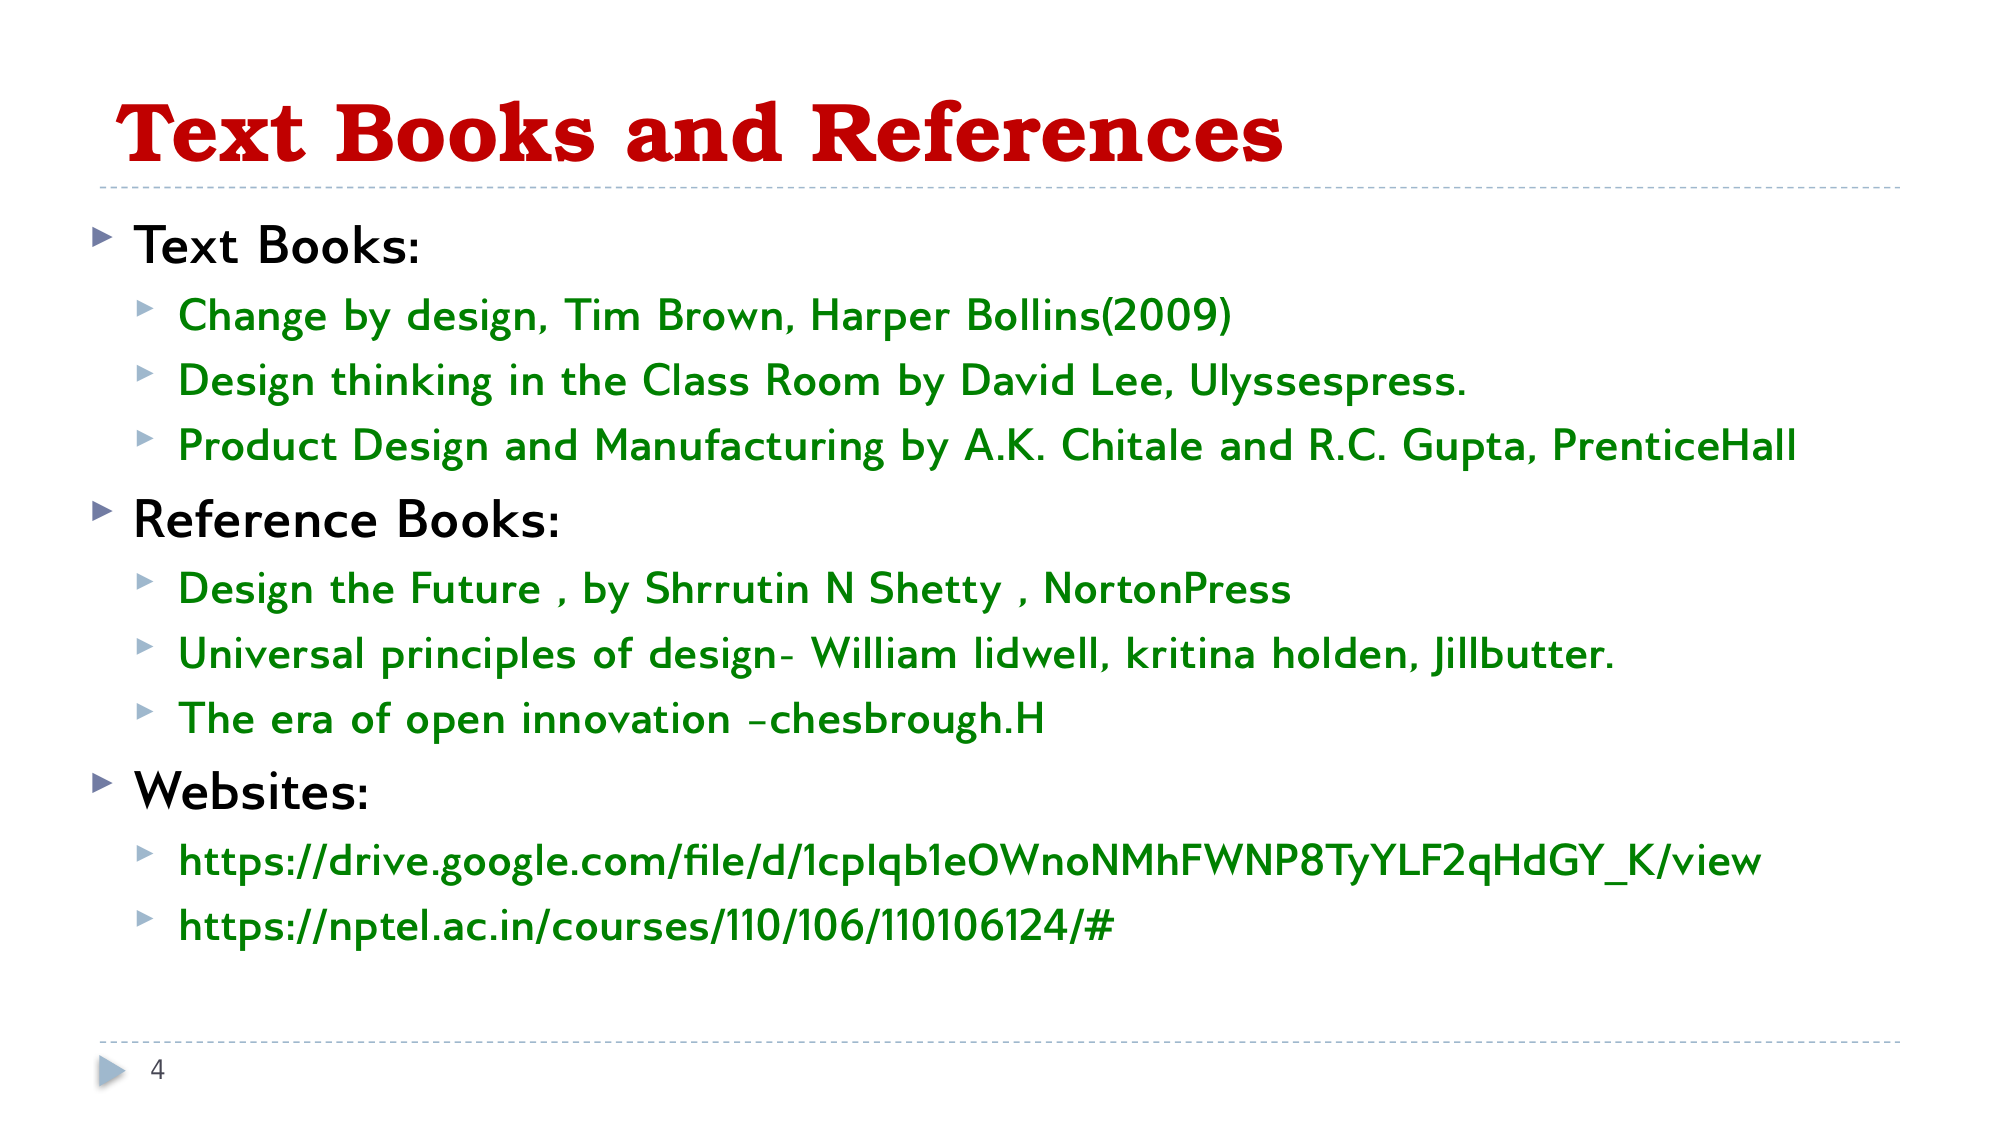

# Text Books and References
Text Books:
Change by design, Tim Brown, Harper Bollins(2009)
Design thinking in the Class Room by David Lee, Ulyssespress.
Product Design and Manufacturing by A.K. Chitale and R.C. Gupta, PrenticeHall
Reference Books:
Design the Future , by Shrrutin N Shetty , NortonPress
Universal principles of design- William lidwell, kritina holden, Jillbutter.
The era of open innovation –chesbrough.H
Websites:
https://drive.google.com/file/d/1cplqb1eOWnoNMhFWNP8TyYLF2qHdGY_K/view
https://nptel.ac.in/courses/110/106/110106124/#
4